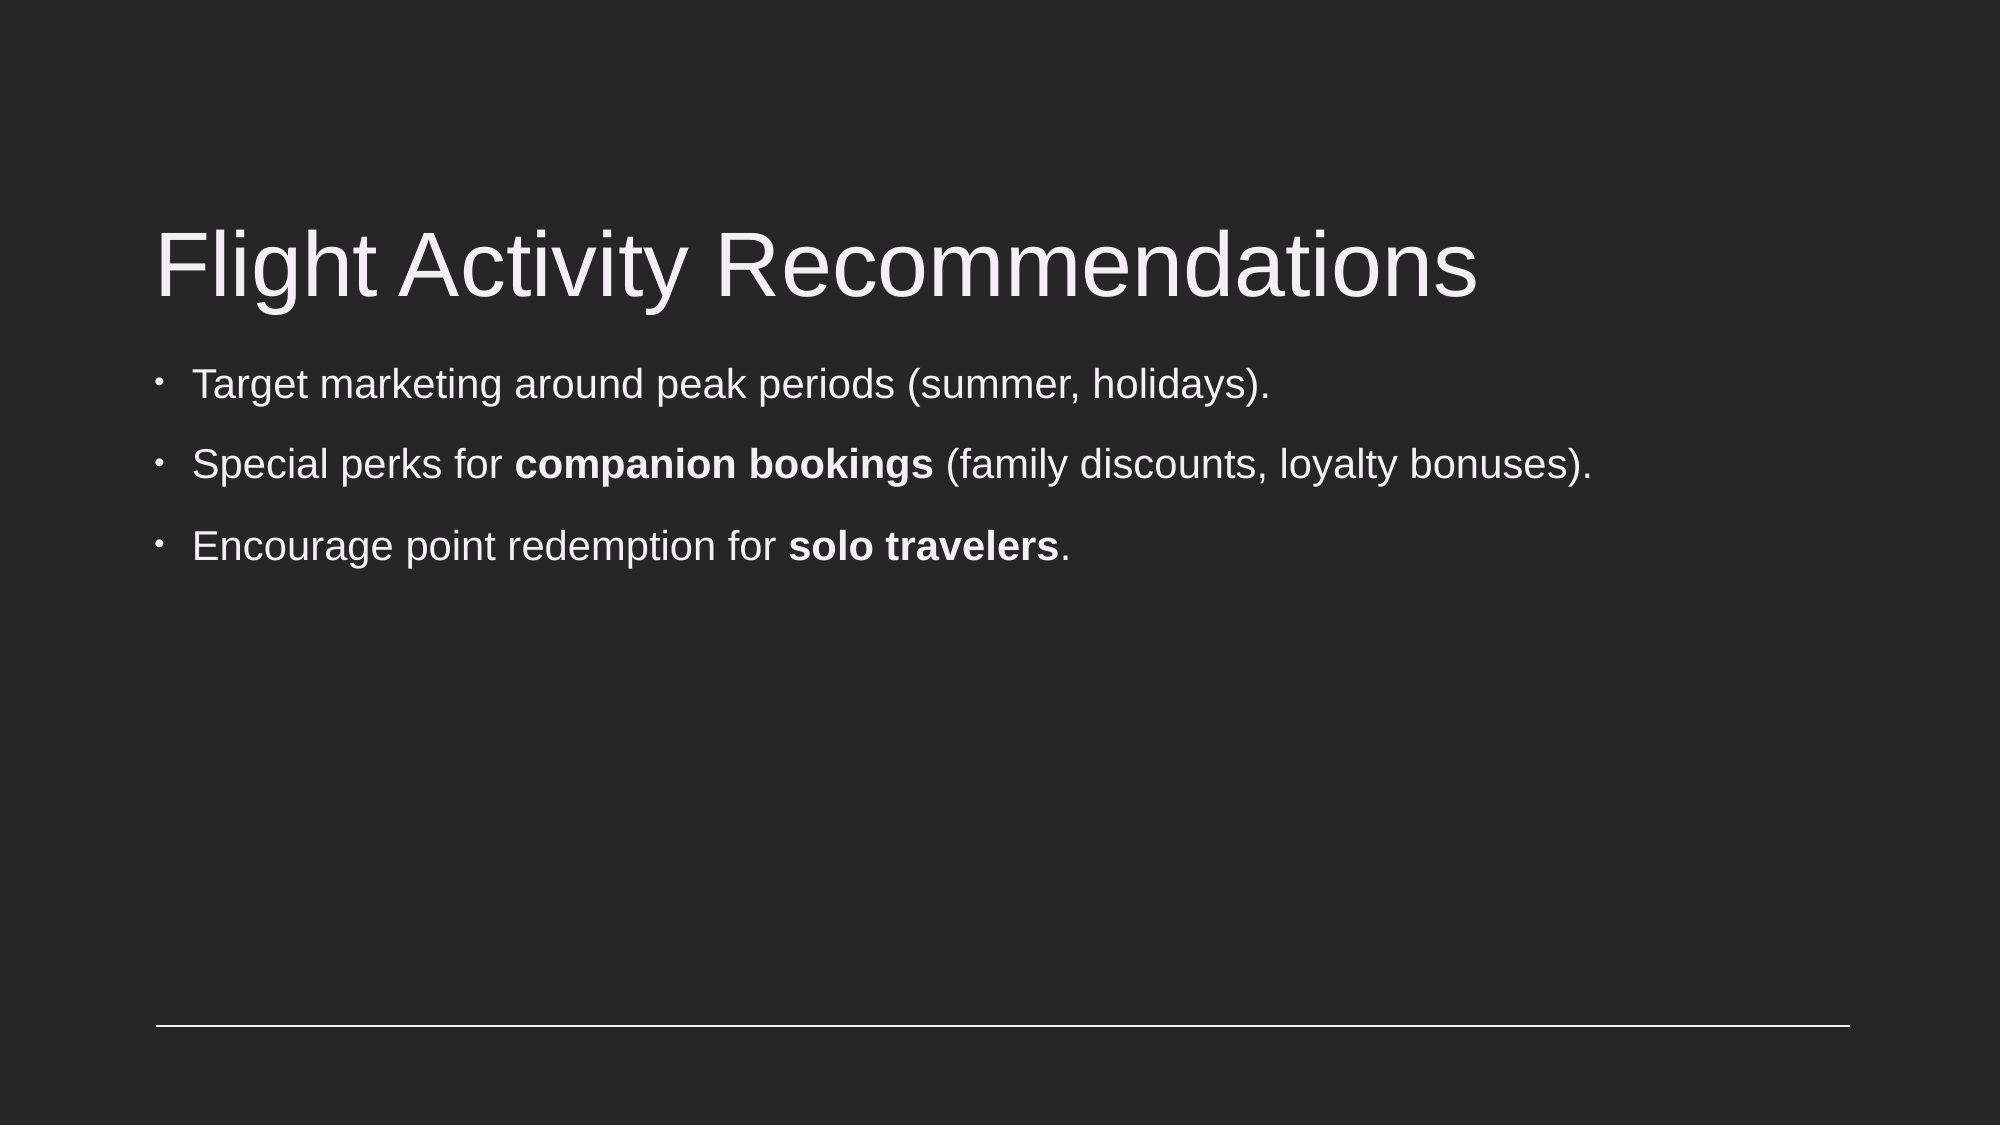

# Flight Activity Recommendations
Target marketing around peak periods (summer, holidays).
Special perks for companion bookings (family discounts, loyalty bonuses).
Encourage point redemption for solo travelers.